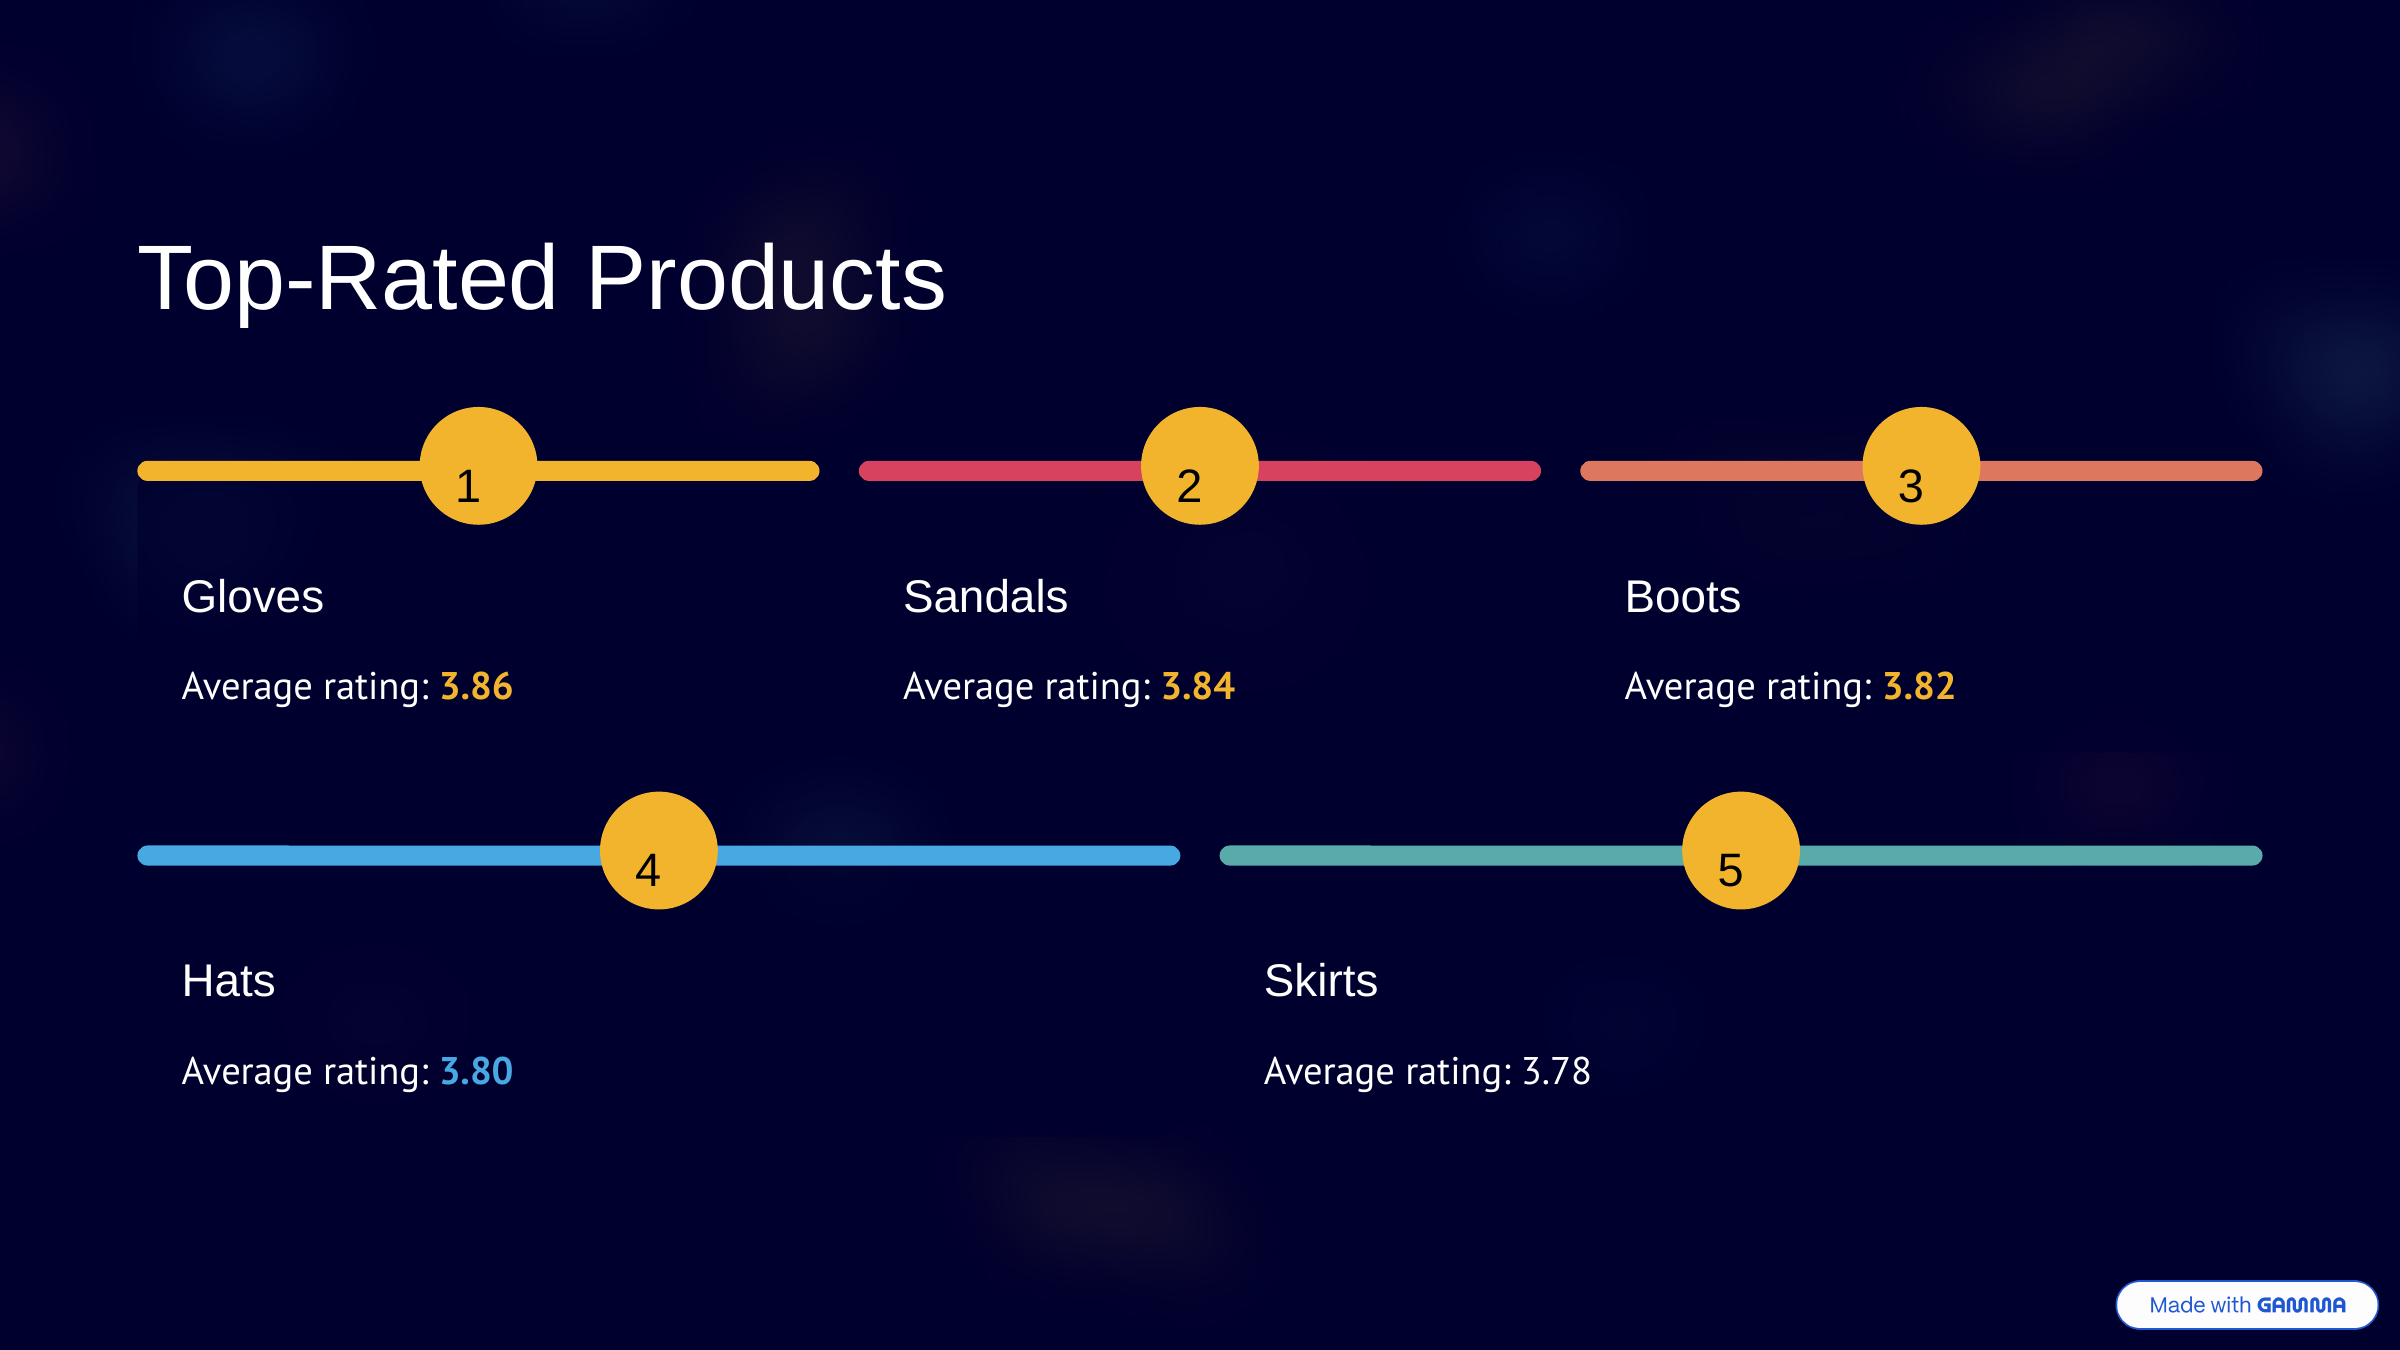

Top-Rated Products

1
2
3

Gloves
Sandals
Boots
Average rating: 3.86
Average rating: 3.84
Average rating: 3.82

4
5

Hats
Skirts
Average rating: 3.80
Average rating: 3.78